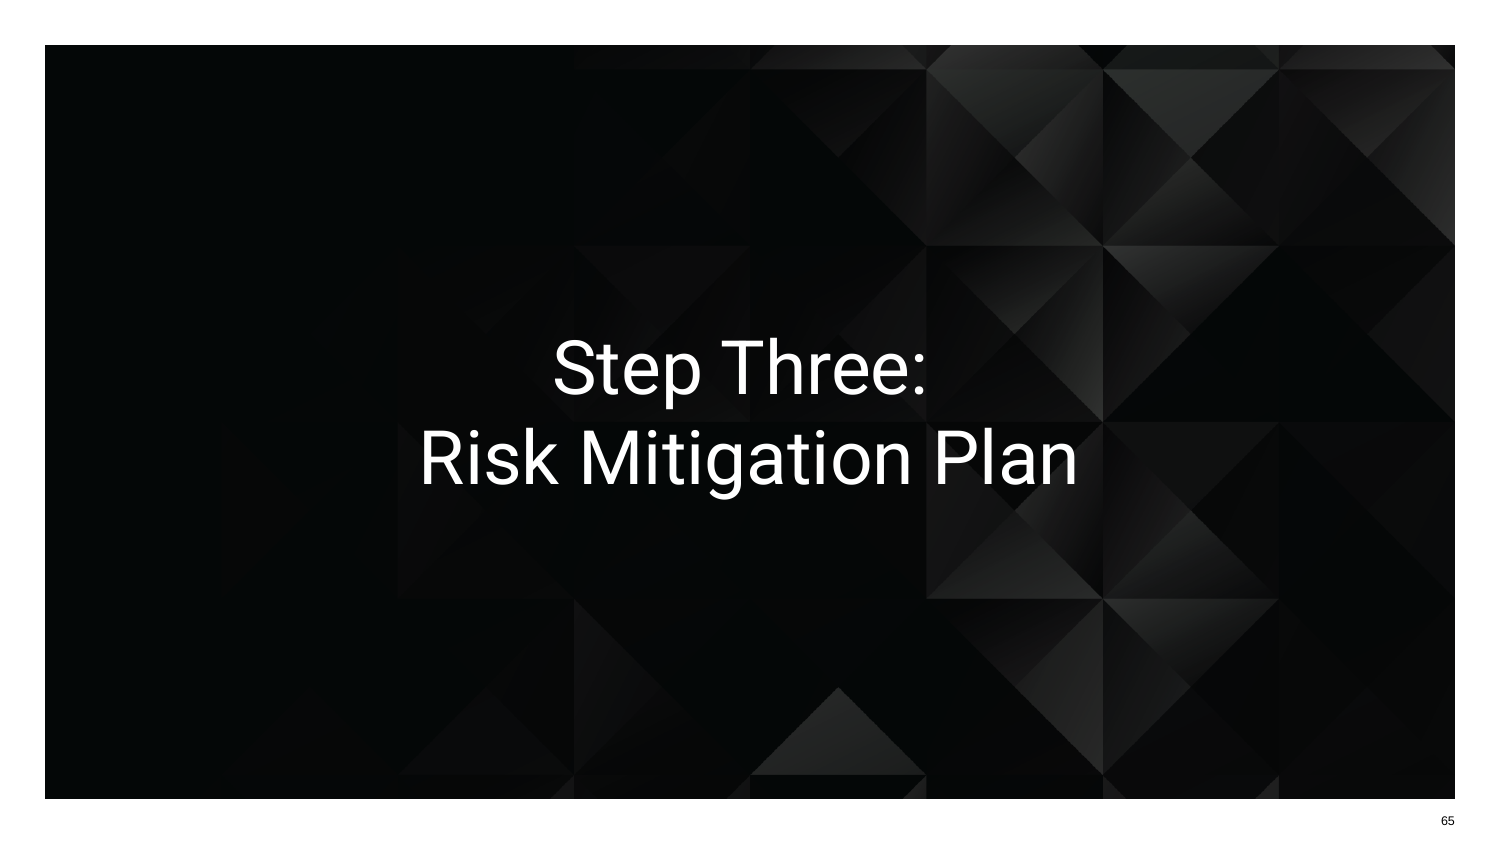

# Step Three:
Risk Mitigation Plan
65